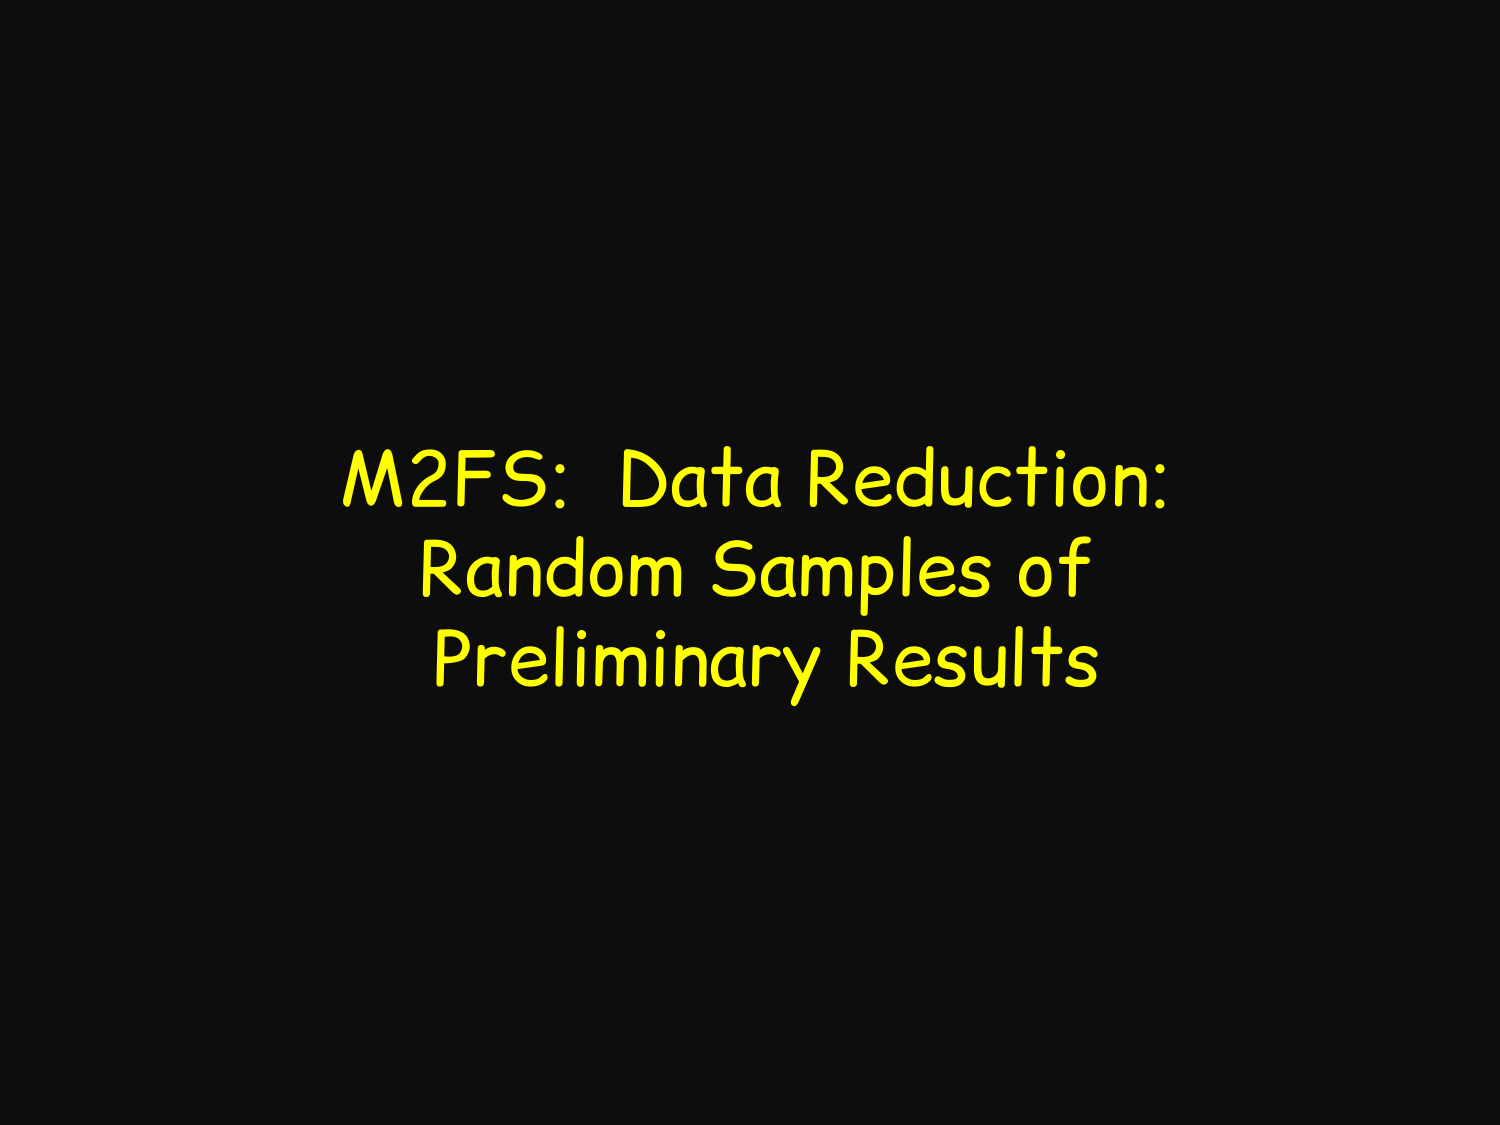

M2FS:  Data Reduction:
Random Samples of
Preliminary Results